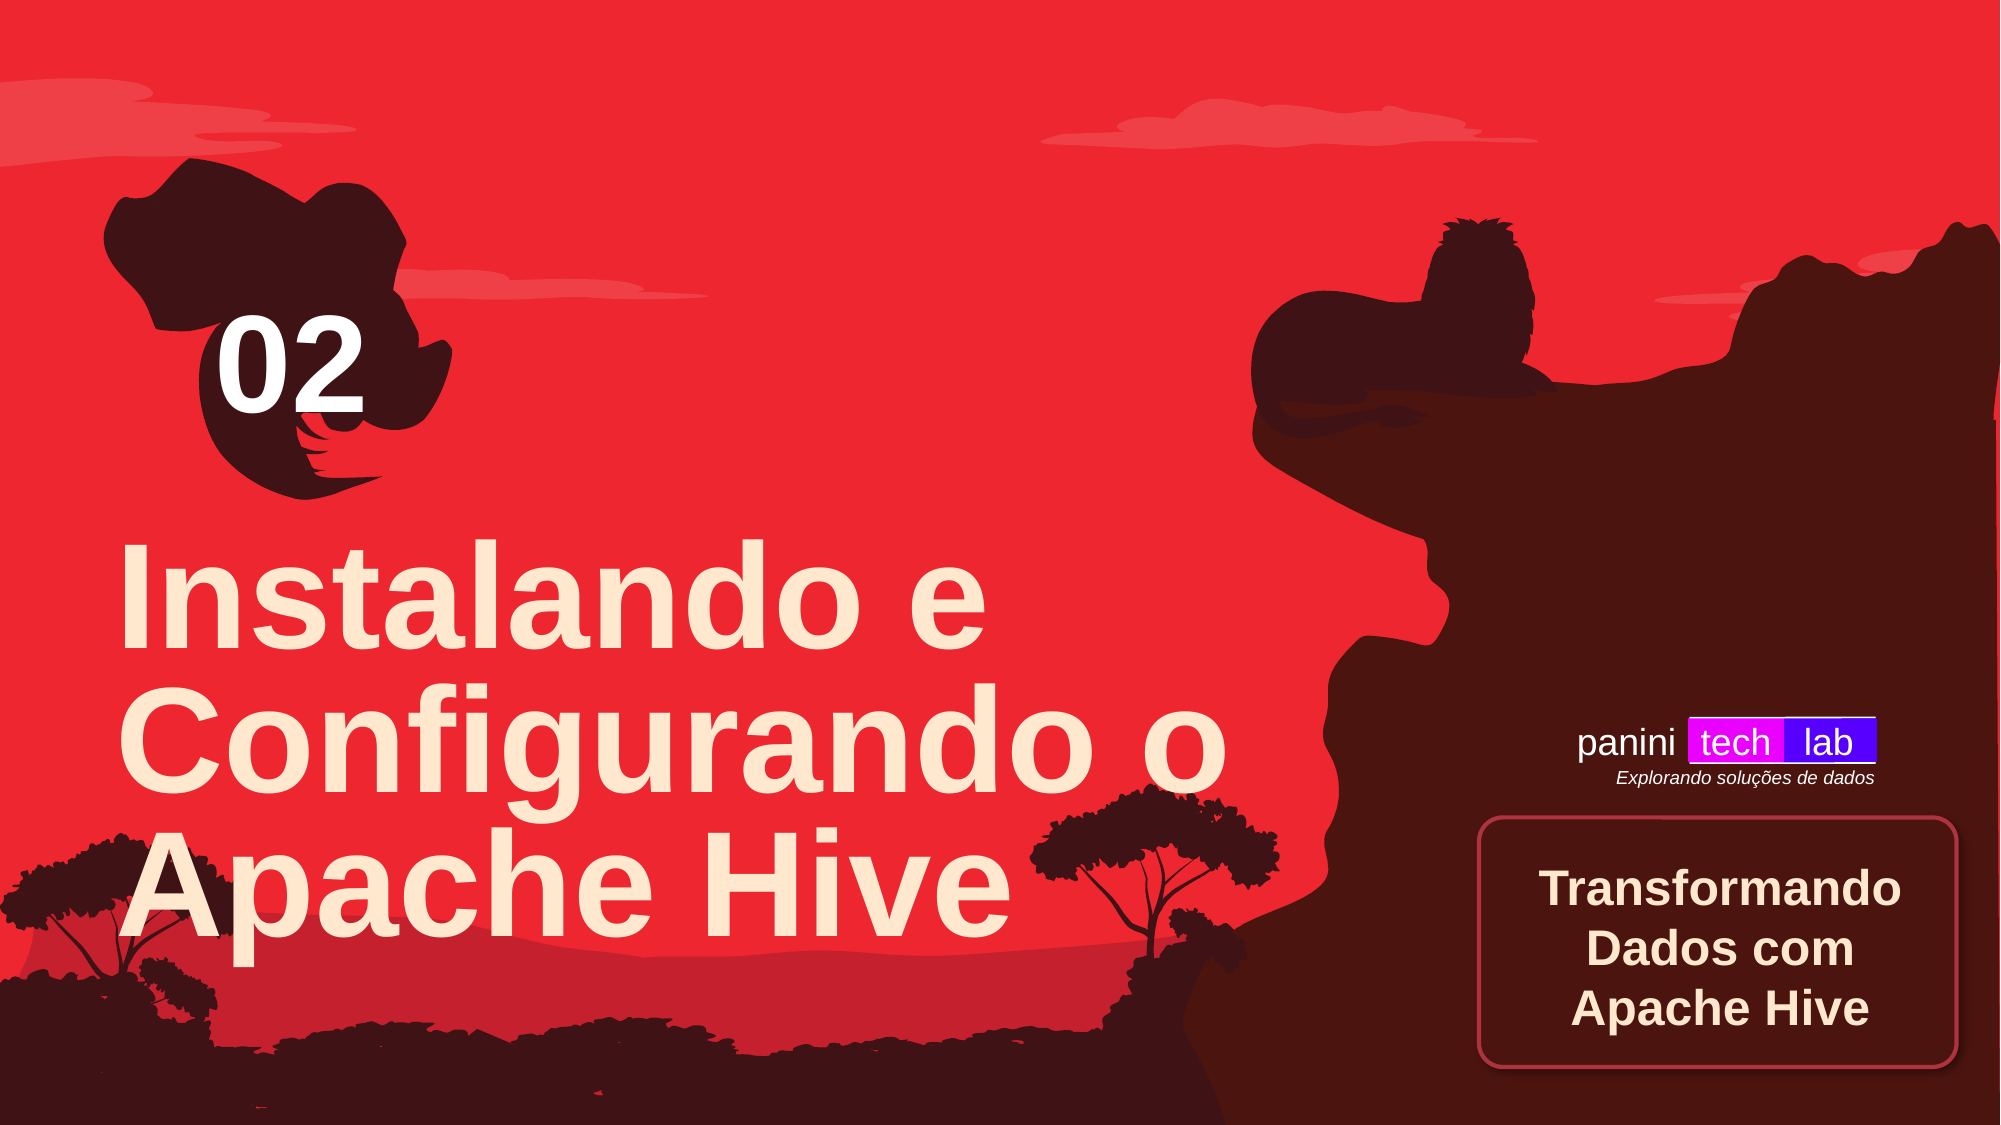

02
# Instalando e Configurando o Apache Hive
panini
tech
lab

Explorando soluções de dados

Transformando Dados com Apache Hive